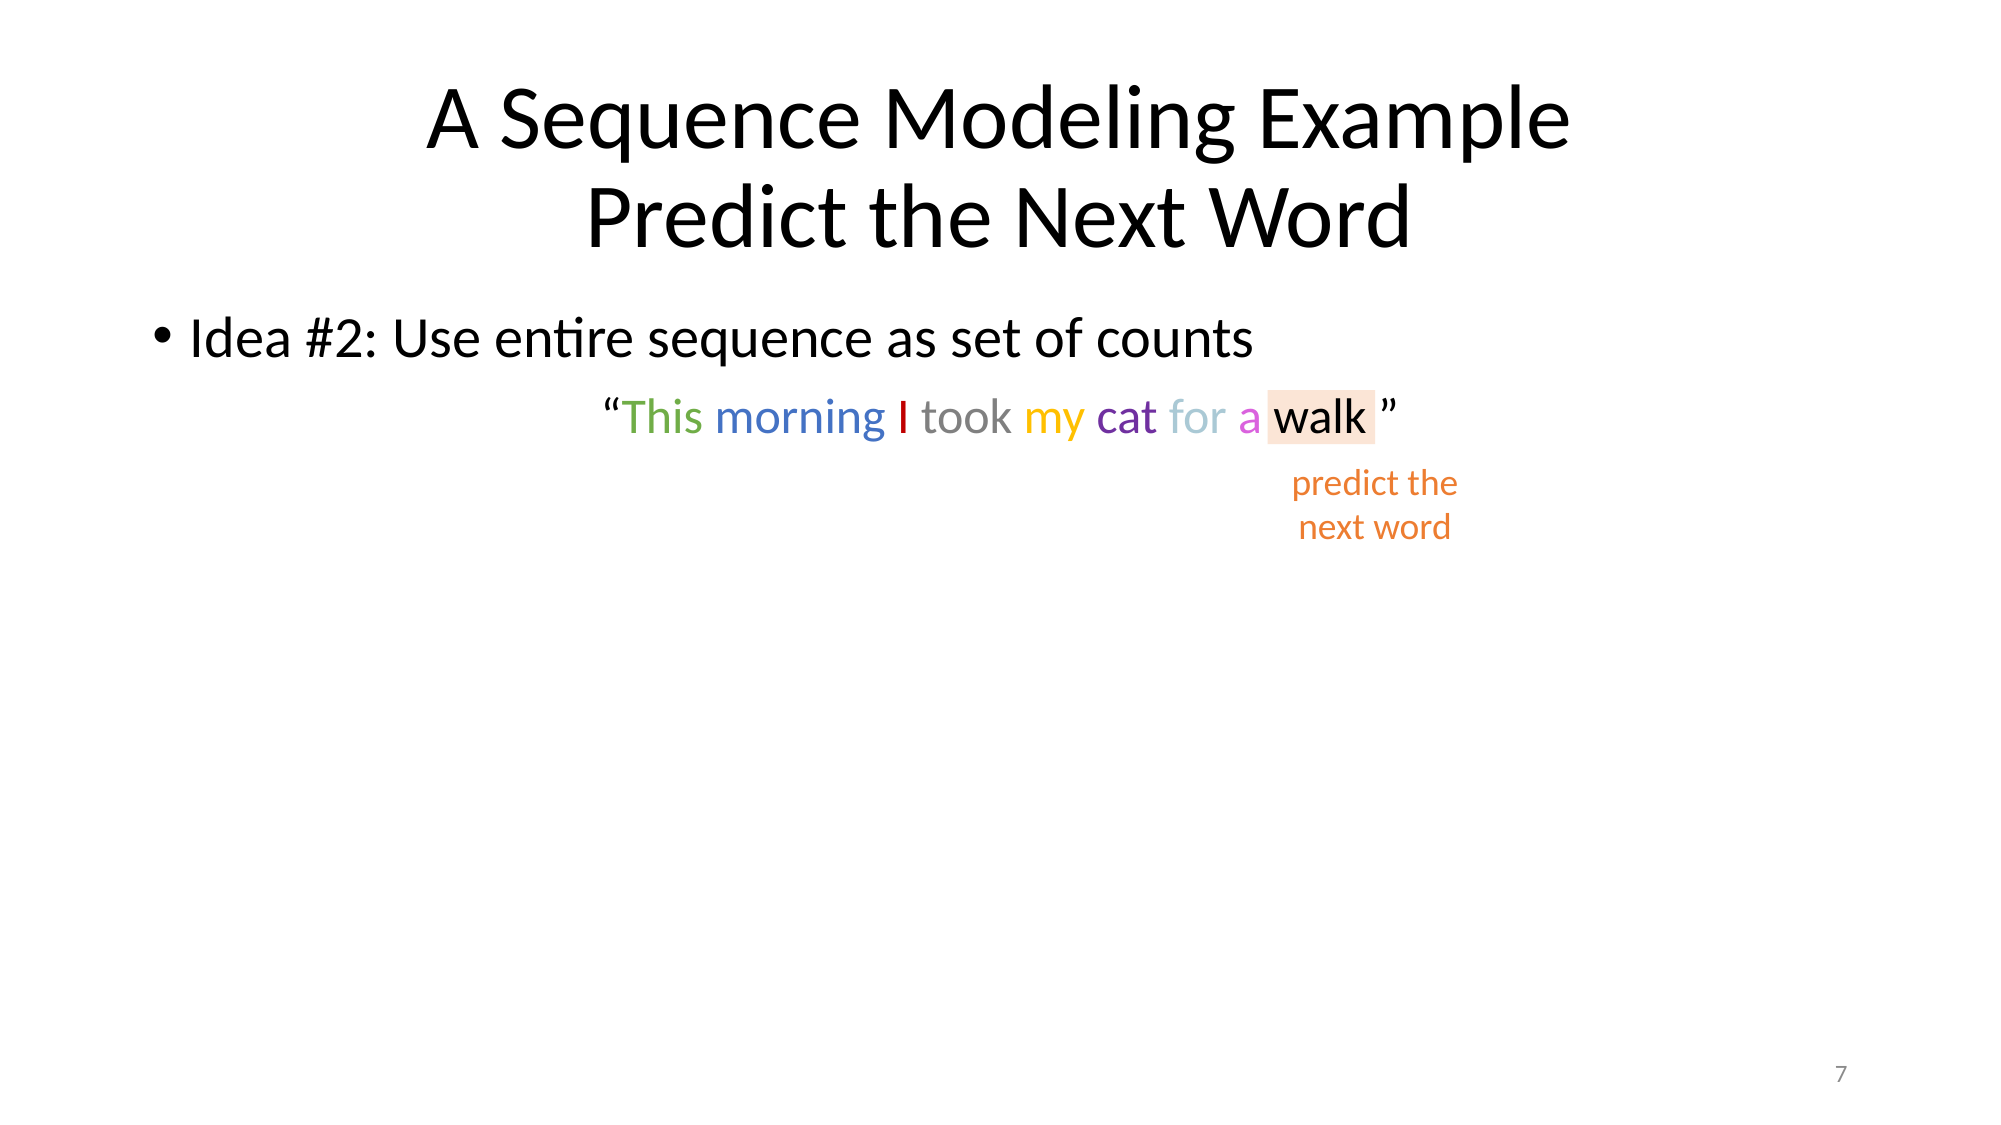

# A Sequence Modeling Example Predict the Next Word
Idea #2: Use entire sequence as set of counts
“This morning I took my cat for a walk ”

predict the next word
7